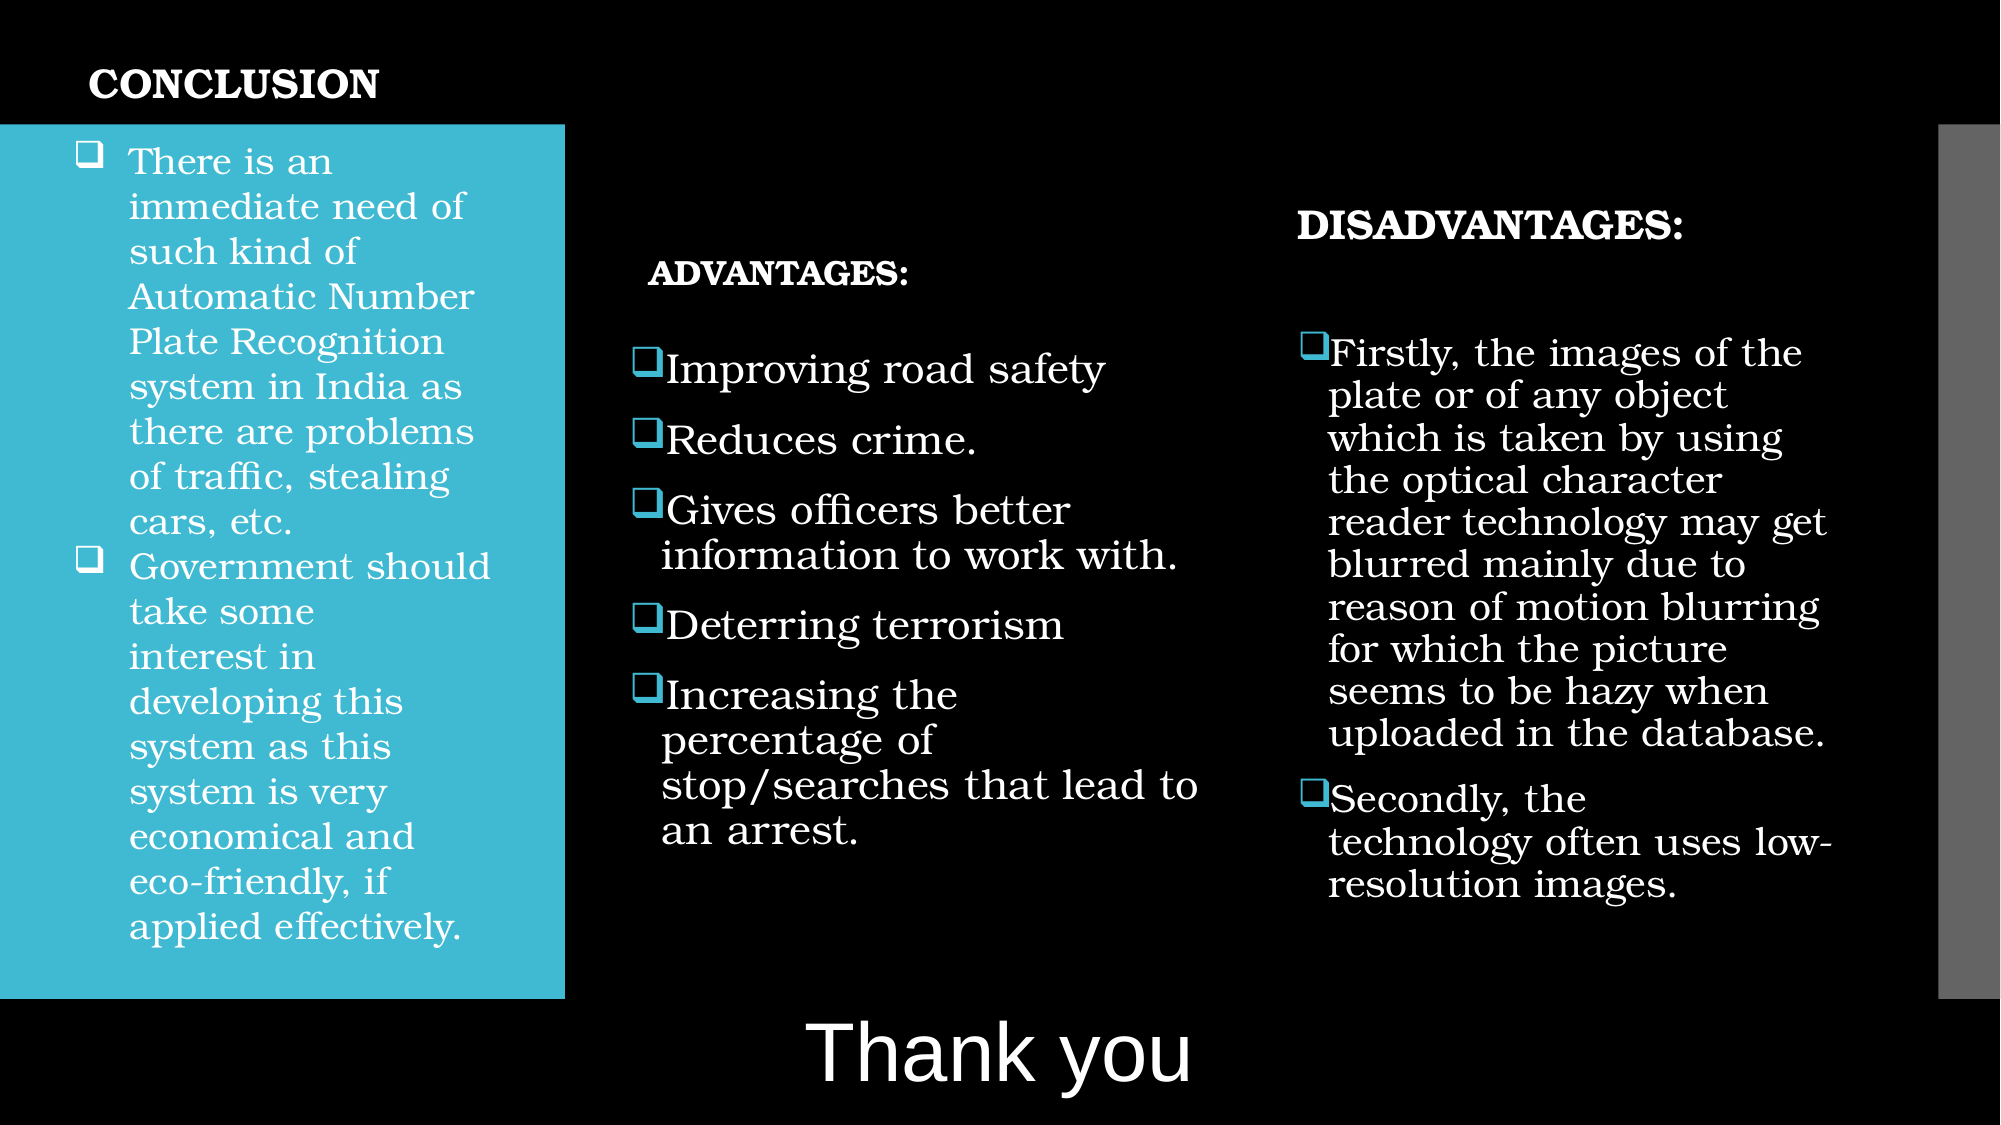

CONCLUSION
There is an immediate need of such kind of Automatic Number Plate Recognition system in India as there are problems of traffic, stealing cars, etc.
Government should take some interest in developing this system as this system is very economical and eco-friendly, if applied effectively.

ADVANTAGES:

DISADVANTAGES:

#
Improving road safety
Reduces crime.
Gives officers better  information to work with.
Deterring terrorism
Increasing the percentage of stop/searches that lead to an arrest.
Firstly, the images of the plate or of any object which is taken by using the optical character reader technology may get blurred mainly due to reason of motion blurring for which the picture seems to be hazy when uploaded in the database.
Secondly, the technology often uses low-resolution images.
Thank you